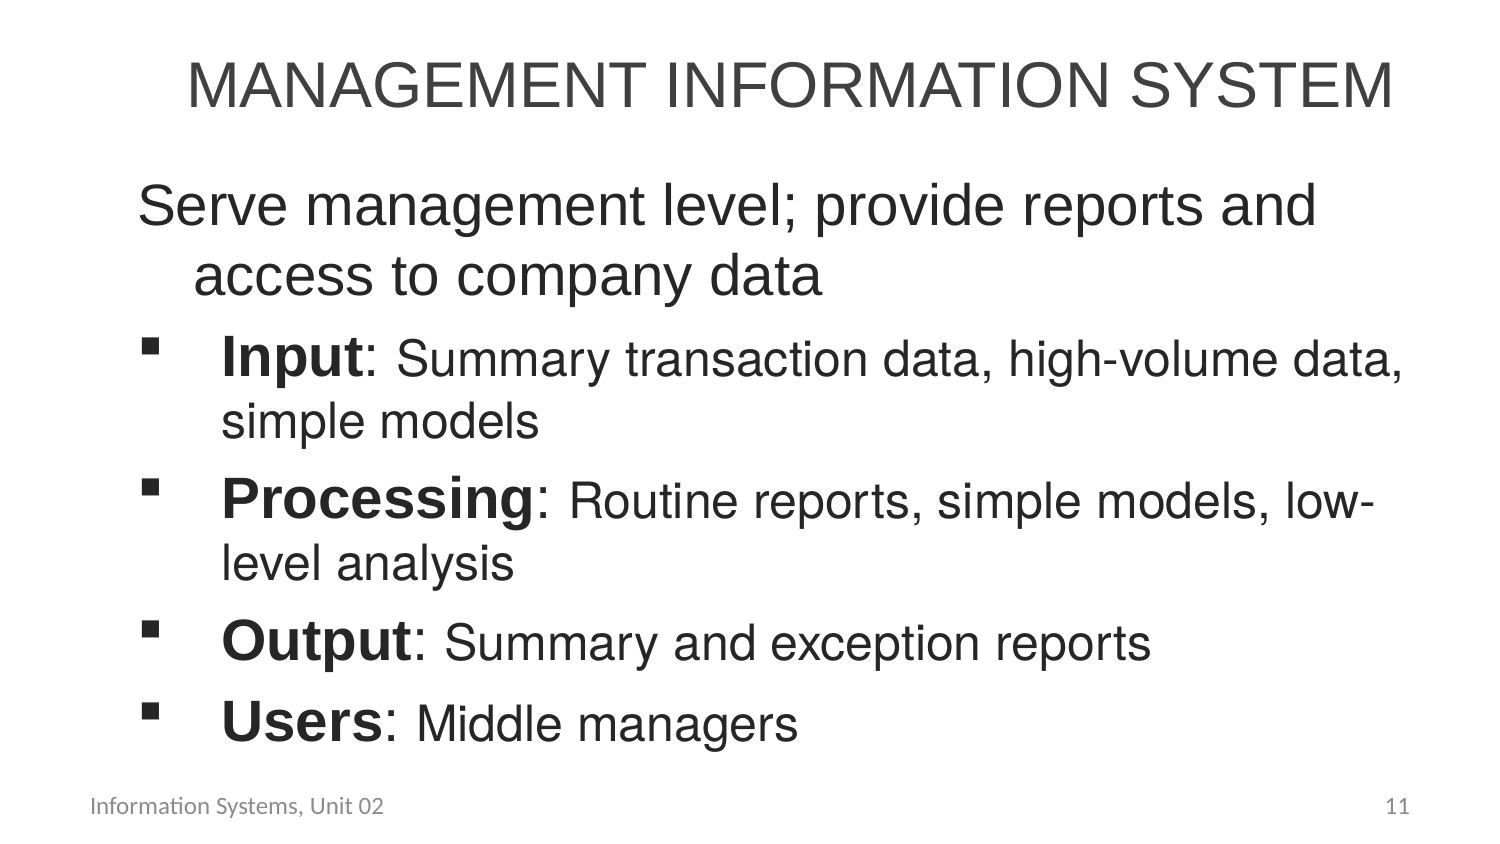

# Management Information System
Serve management level; provide reports and access to company data
Input: Summary transaction data, high-volume data, simple models
Processing: Routine reports, simple models, low-level analysis
Output: Summary and exception reports
Users: Middle managers
Information Systems, Unit 02
11